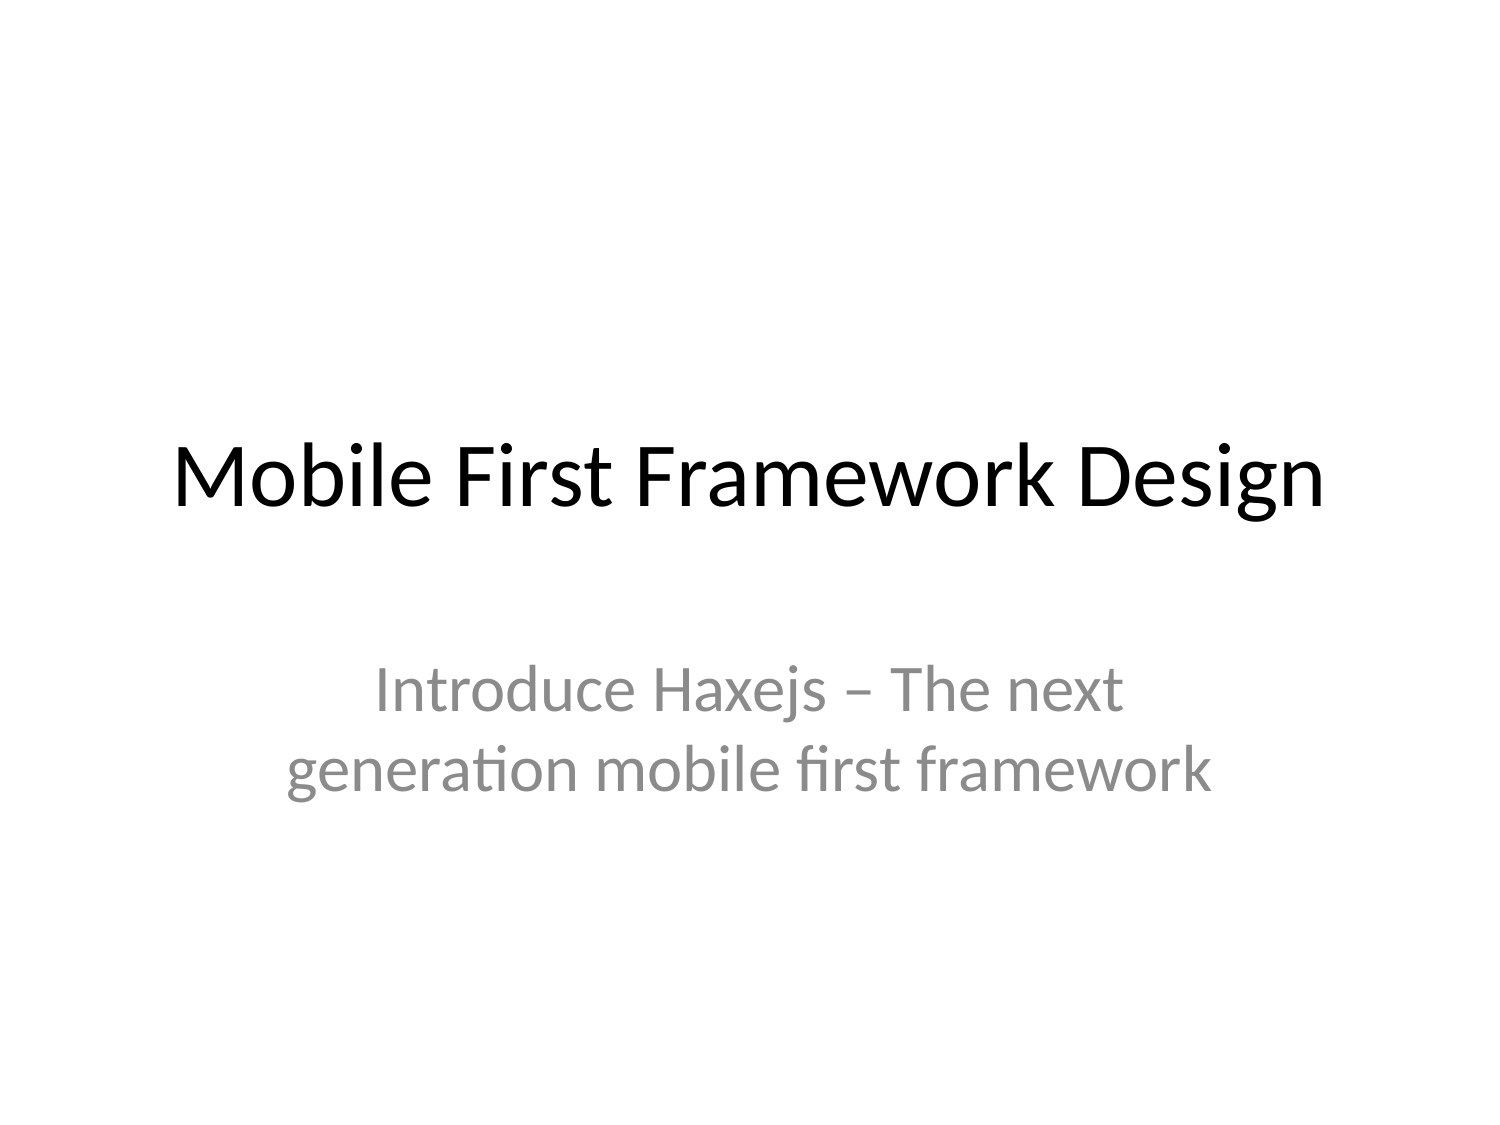

# Mobile First Framework Design
Introduce Haxejs – The next generation mobile first framework